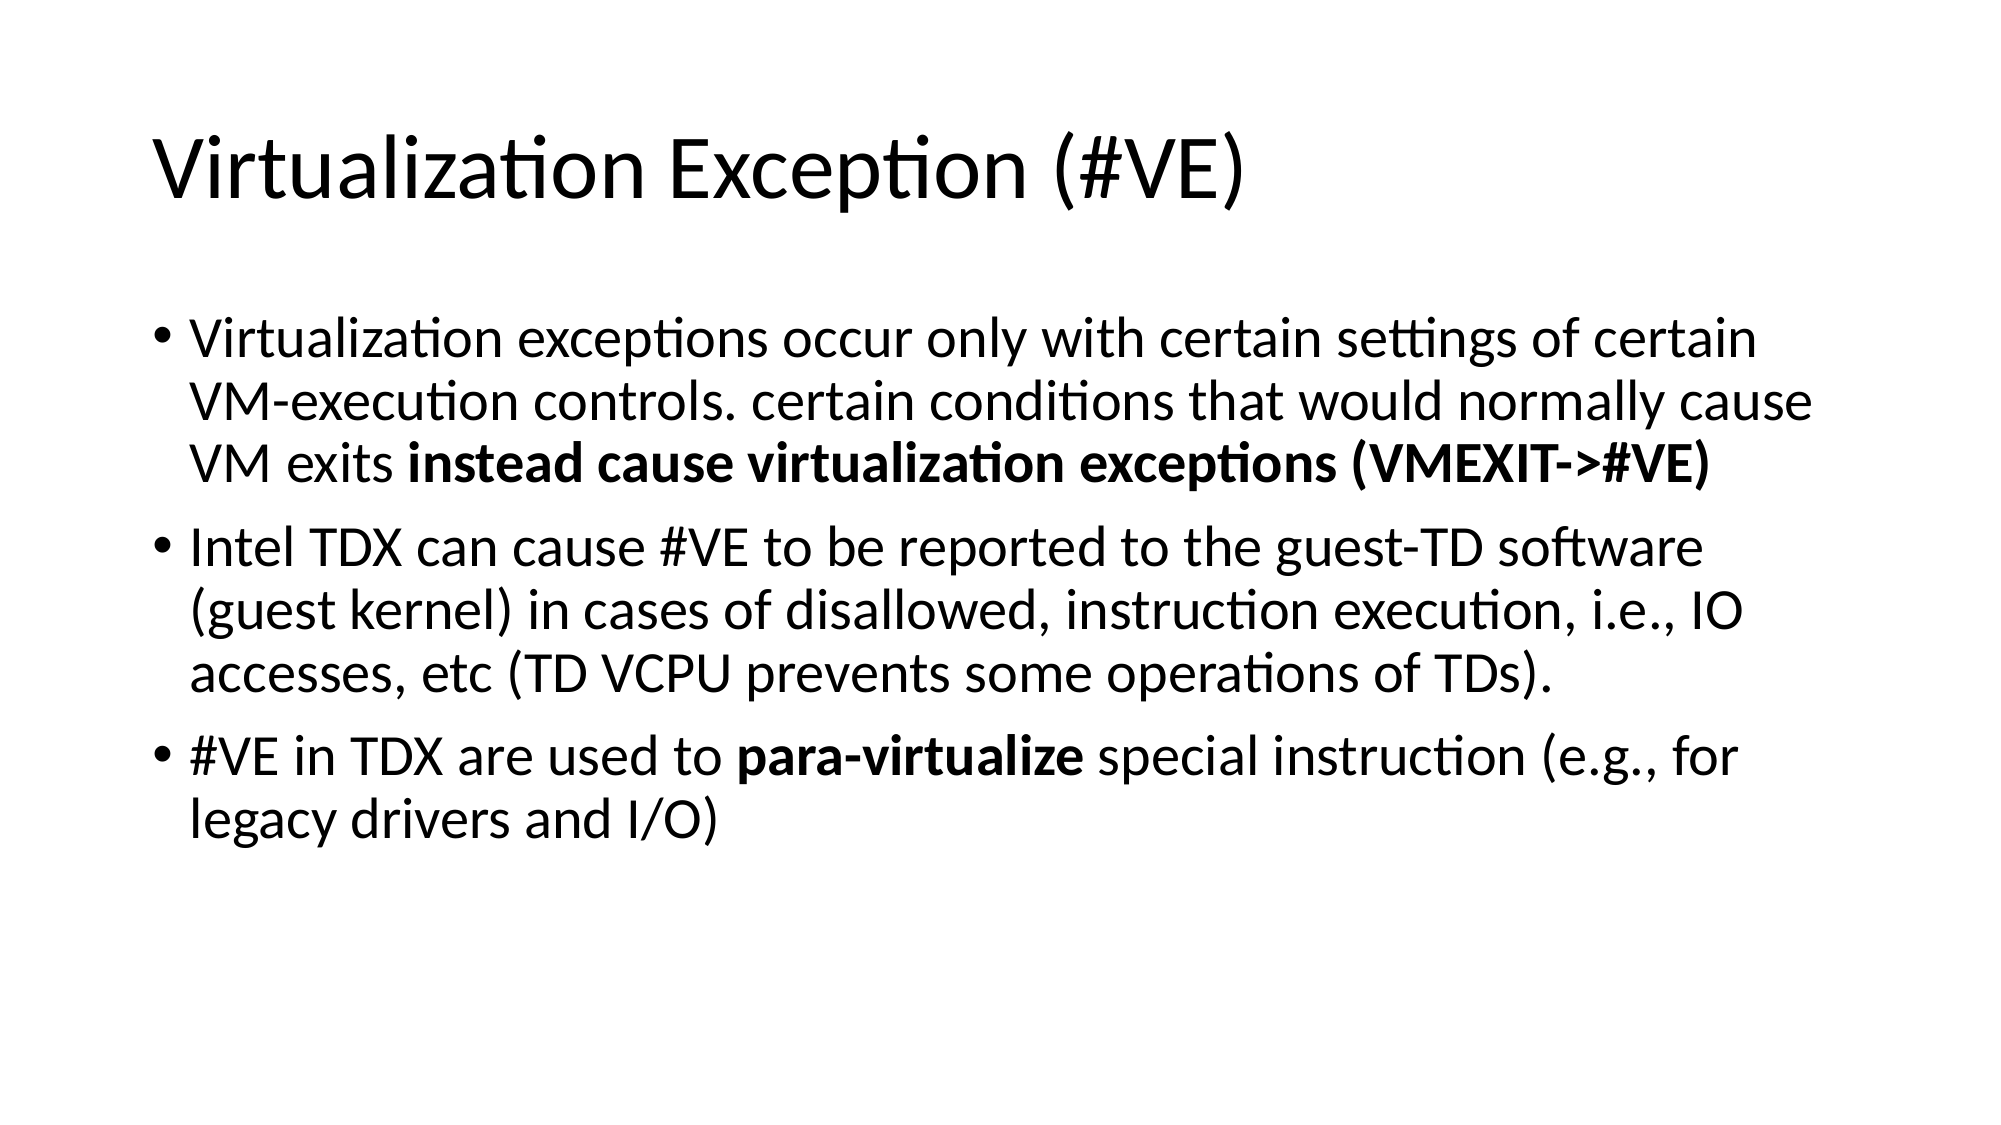

# ﻿Virtualization Exception (#VE)
﻿Virtualization exceptions occur only with certain settings of certain VM-execution controls. certain conditions that would normally cause VM exits instead cause virtualization exceptions (VMEXIT->#VE)
﻿Intel TDX can cause #VE to be reported to the guest-TD software (guest kernel) in cases of disallowed, instruction execution, i.e., IO accesses, etc (TD VCPU prevents some operations of TDs).
#VE in TDX are used to para-virtualize special instruction (e.g., for legacy drivers and I/O)